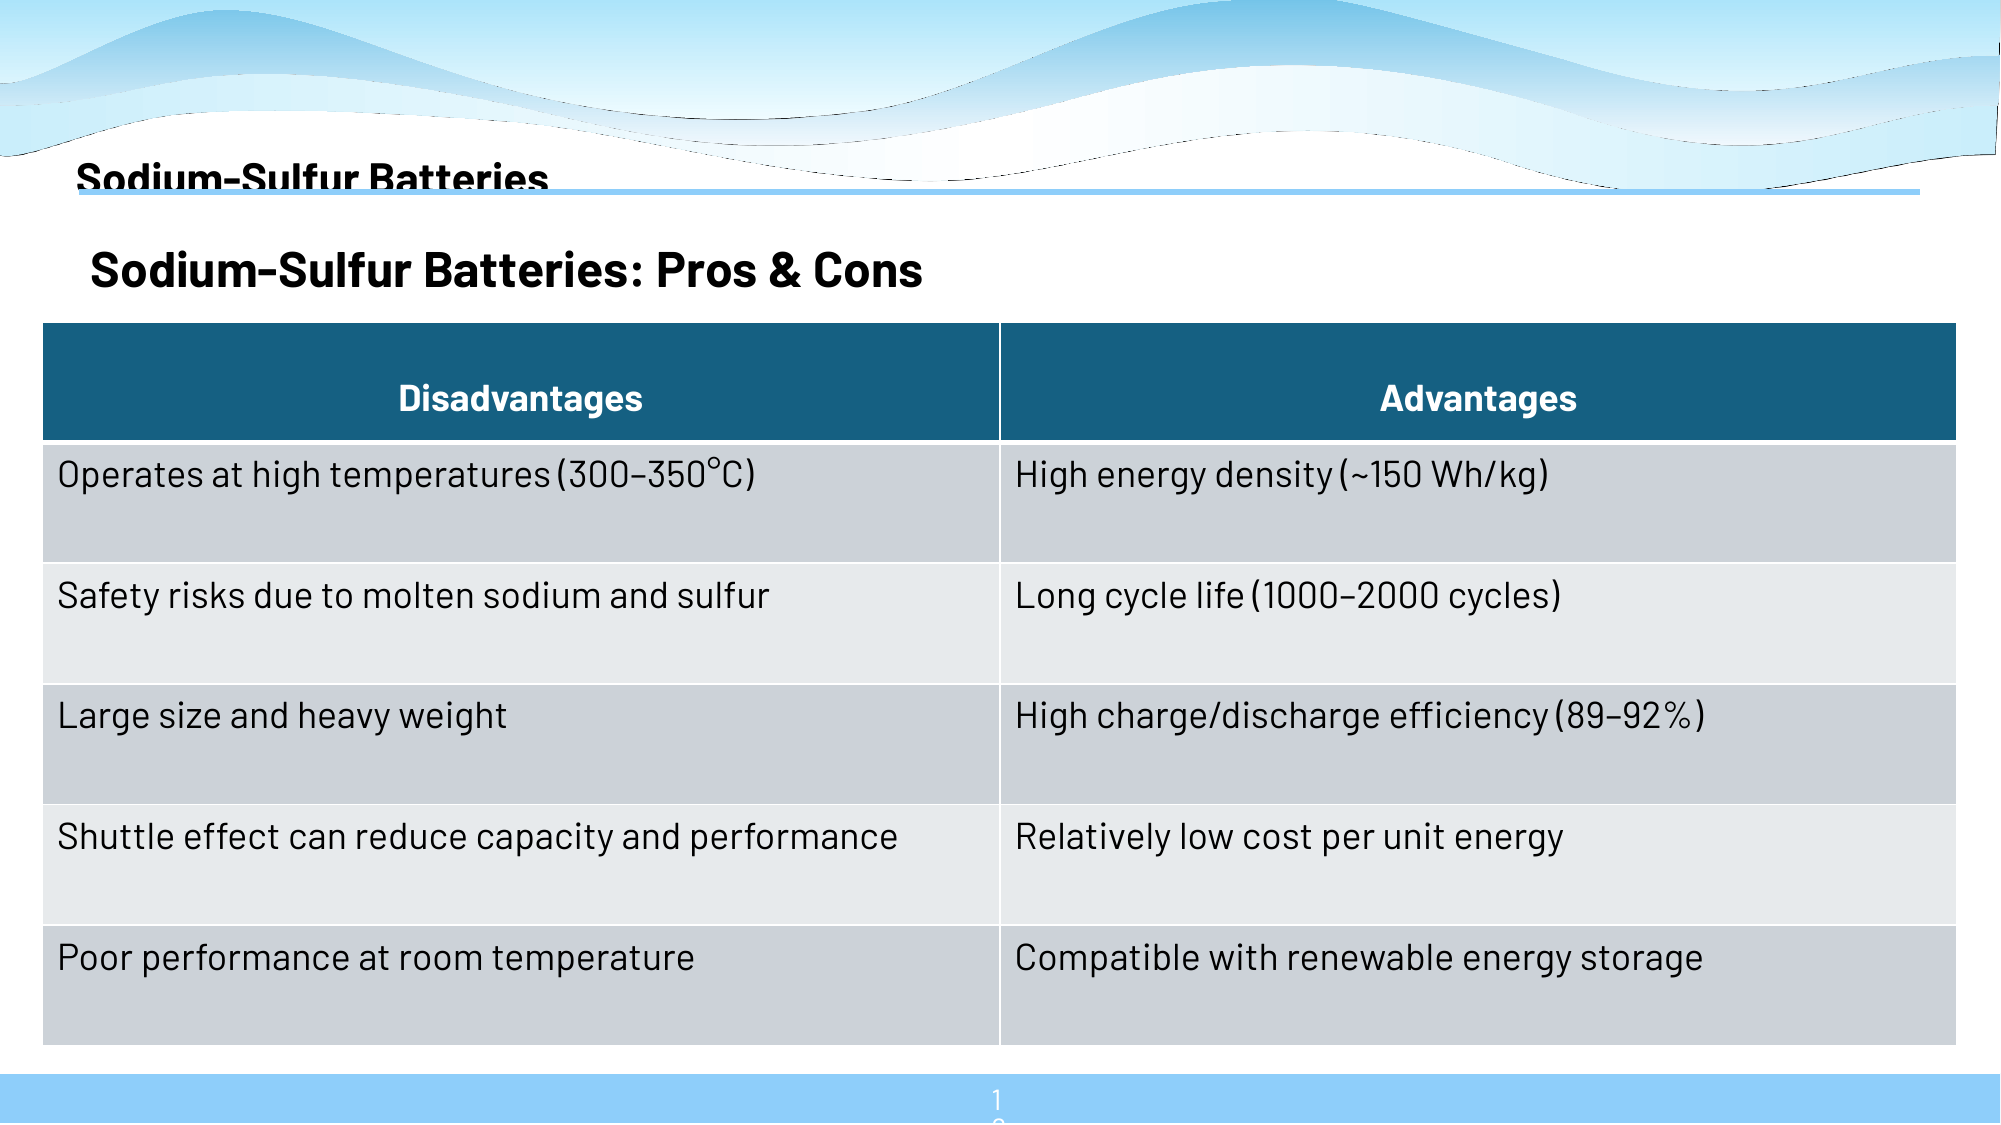

# Sodium-Sulfur Batteries
Sodium-Sulfur Batteries: Pros & Cons

| Disadvantages | Advantages |
| --- | --- |
| Operates at high temperatures (300–350°C) | High energy density (~150 Wh/kg) |
| Safety risks due to molten sodium and sulfur | Long cycle life (1000–2000 cycles) |
| Large size and heavy weight | High charge/discharge efficiency (89–92%) |
| Shuttle effect can reduce capacity and performance | Relatively low cost per unit energy |
| Poor performance at room temperature | Compatible with renewable energy storage |
163